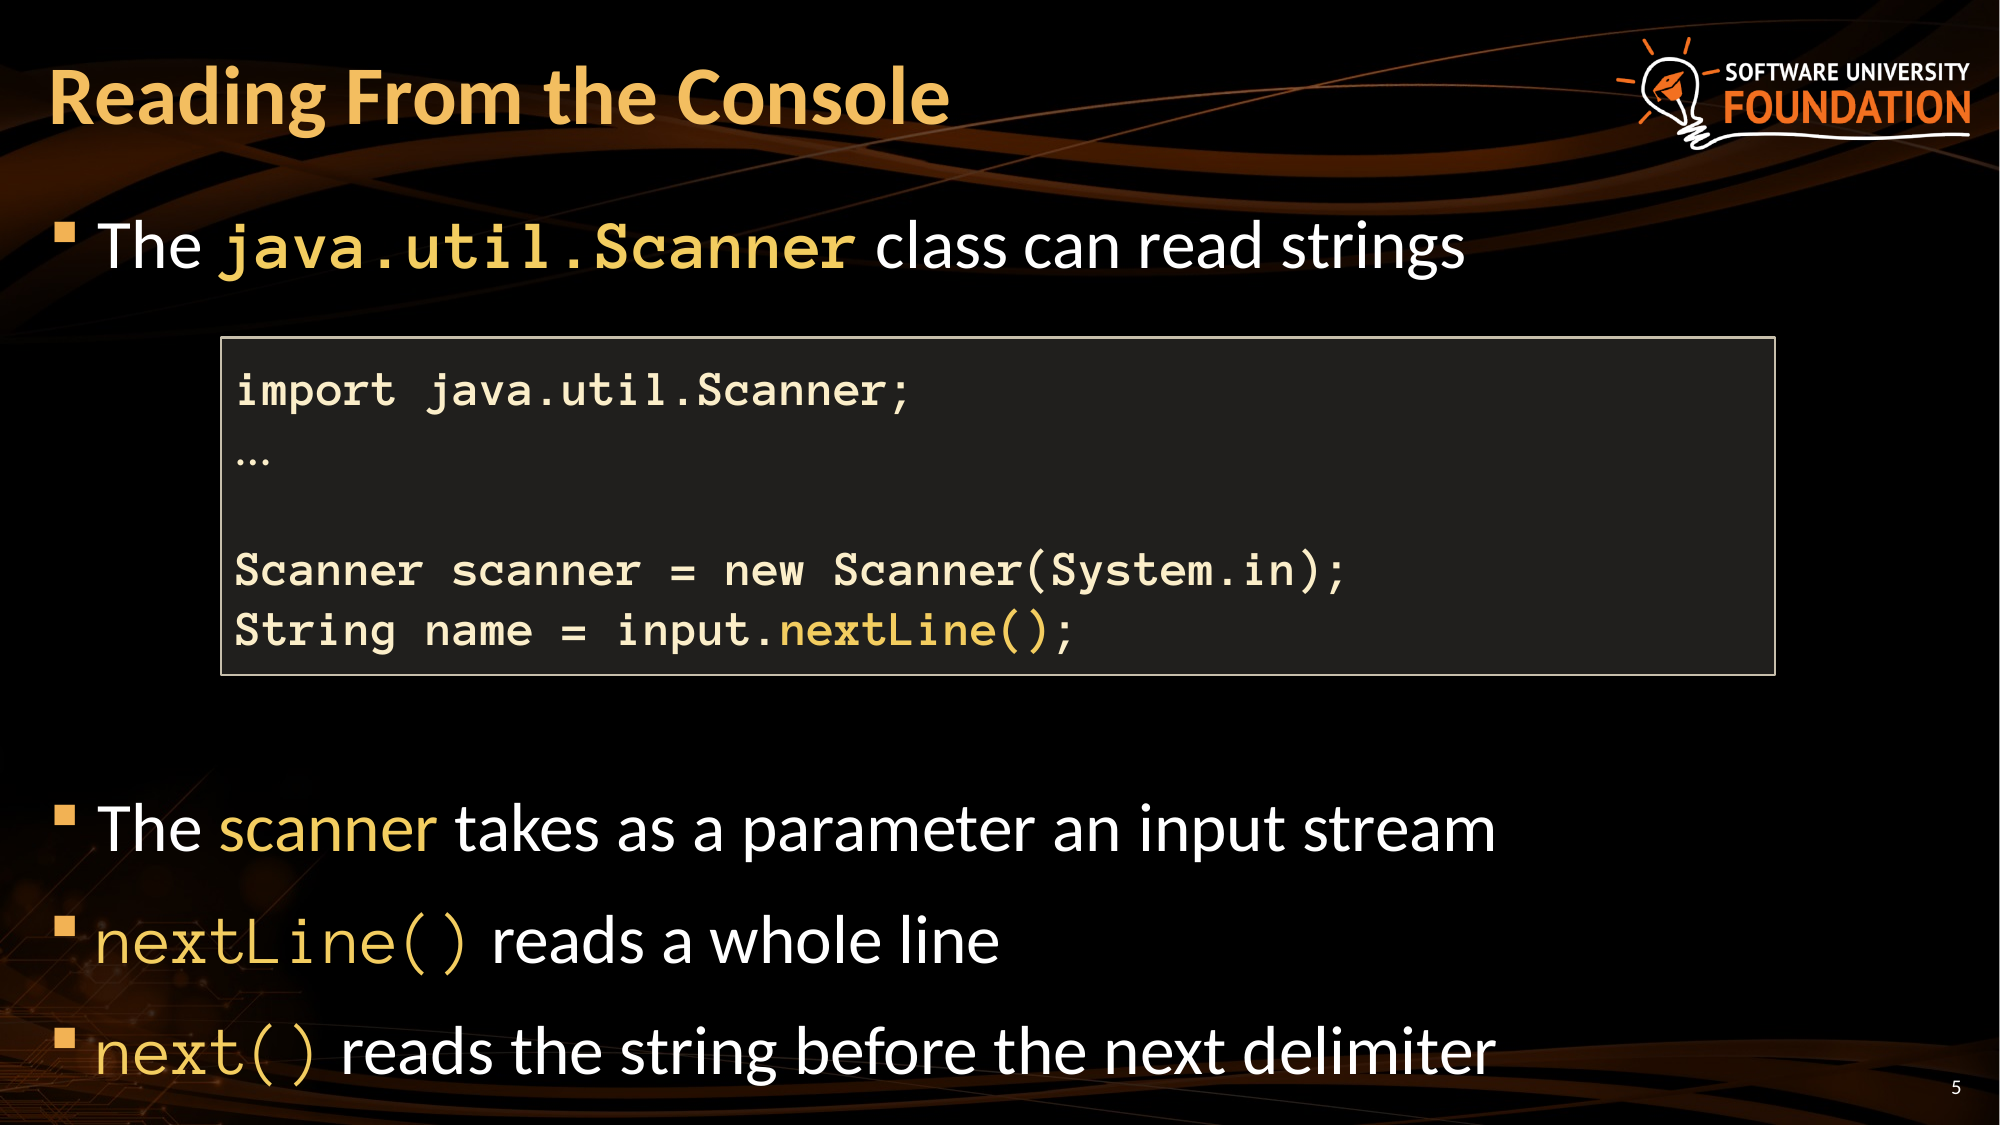

# Reading From the Console
The java.util.Scanner class can read strings

The scanner takes as a parameter an input stream
nextLine() reads a whole line
next() reads the string before the next delimiter
import java.util.Scanner;
…

Scanner scanner = new Scanner(System.in);
String name = input.nextLine();
5